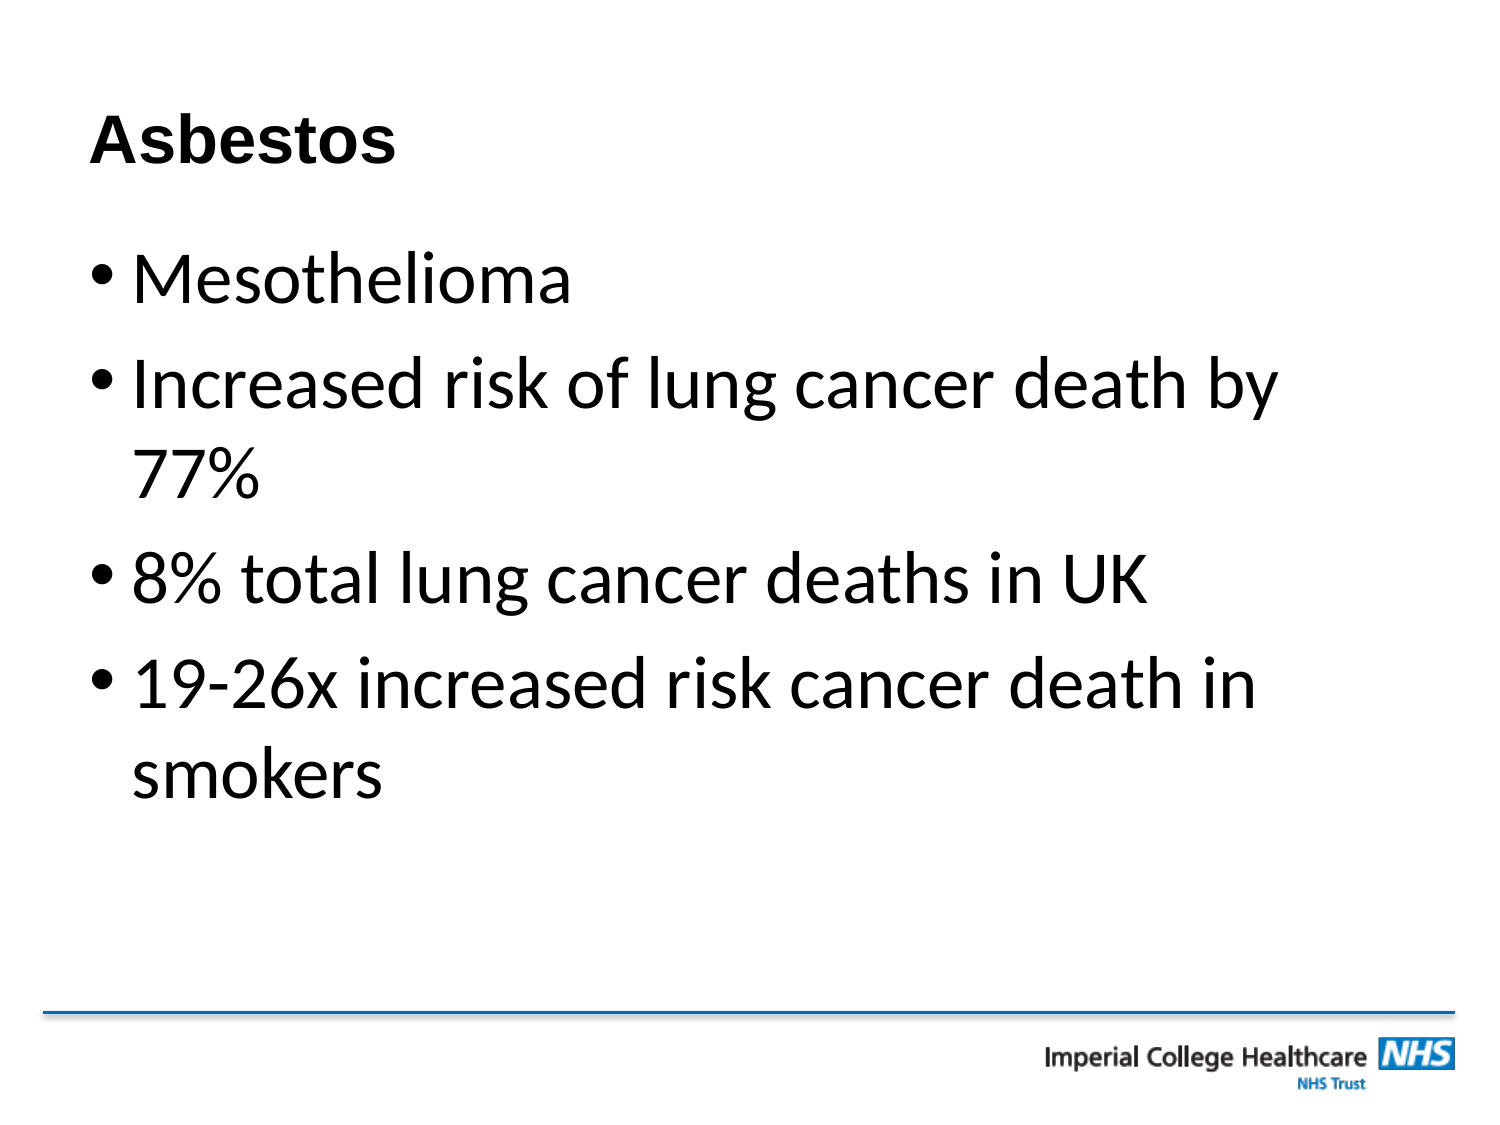

# Asbestos
Mesothelioma
Increased risk of lung cancer death by 77%
8% total lung cancer deaths in UK
19-26x increased risk cancer death in smokers